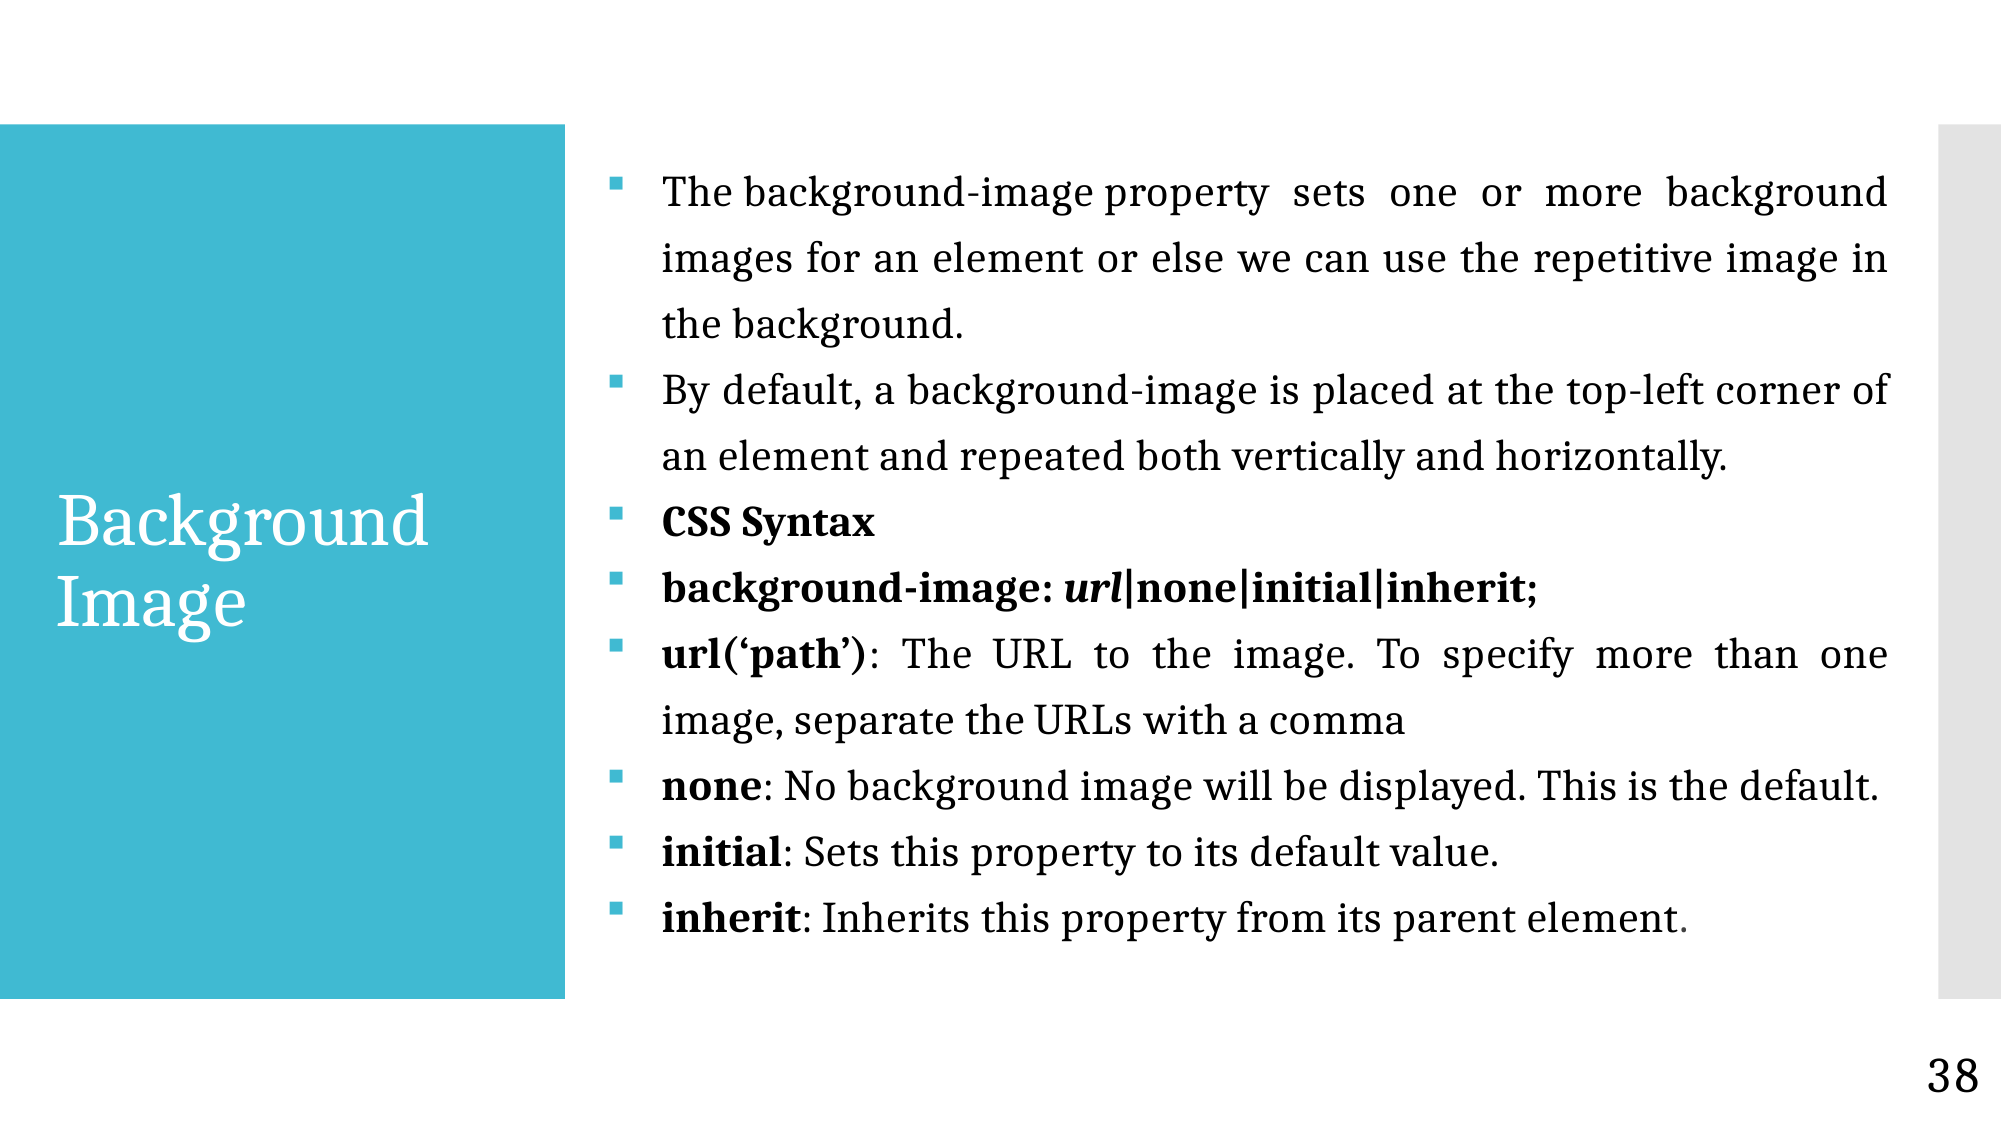

The background-image property sets one or more background images for an element or else we can use the repetitive image in the background.
By default, a background-image is placed at the top-left corner of an element and repeated both vertically and horizontally.
CSS Syntax
background-image: url|none|initial|inherit;
url(‘path’): The URL to the image. To specify more than one image, separate the URLs with a comma
none: No background image will be displayed. This is the default.
initial: Sets this property to its default value.
inherit: Inherits this property from its parent element.

# Background Image
38